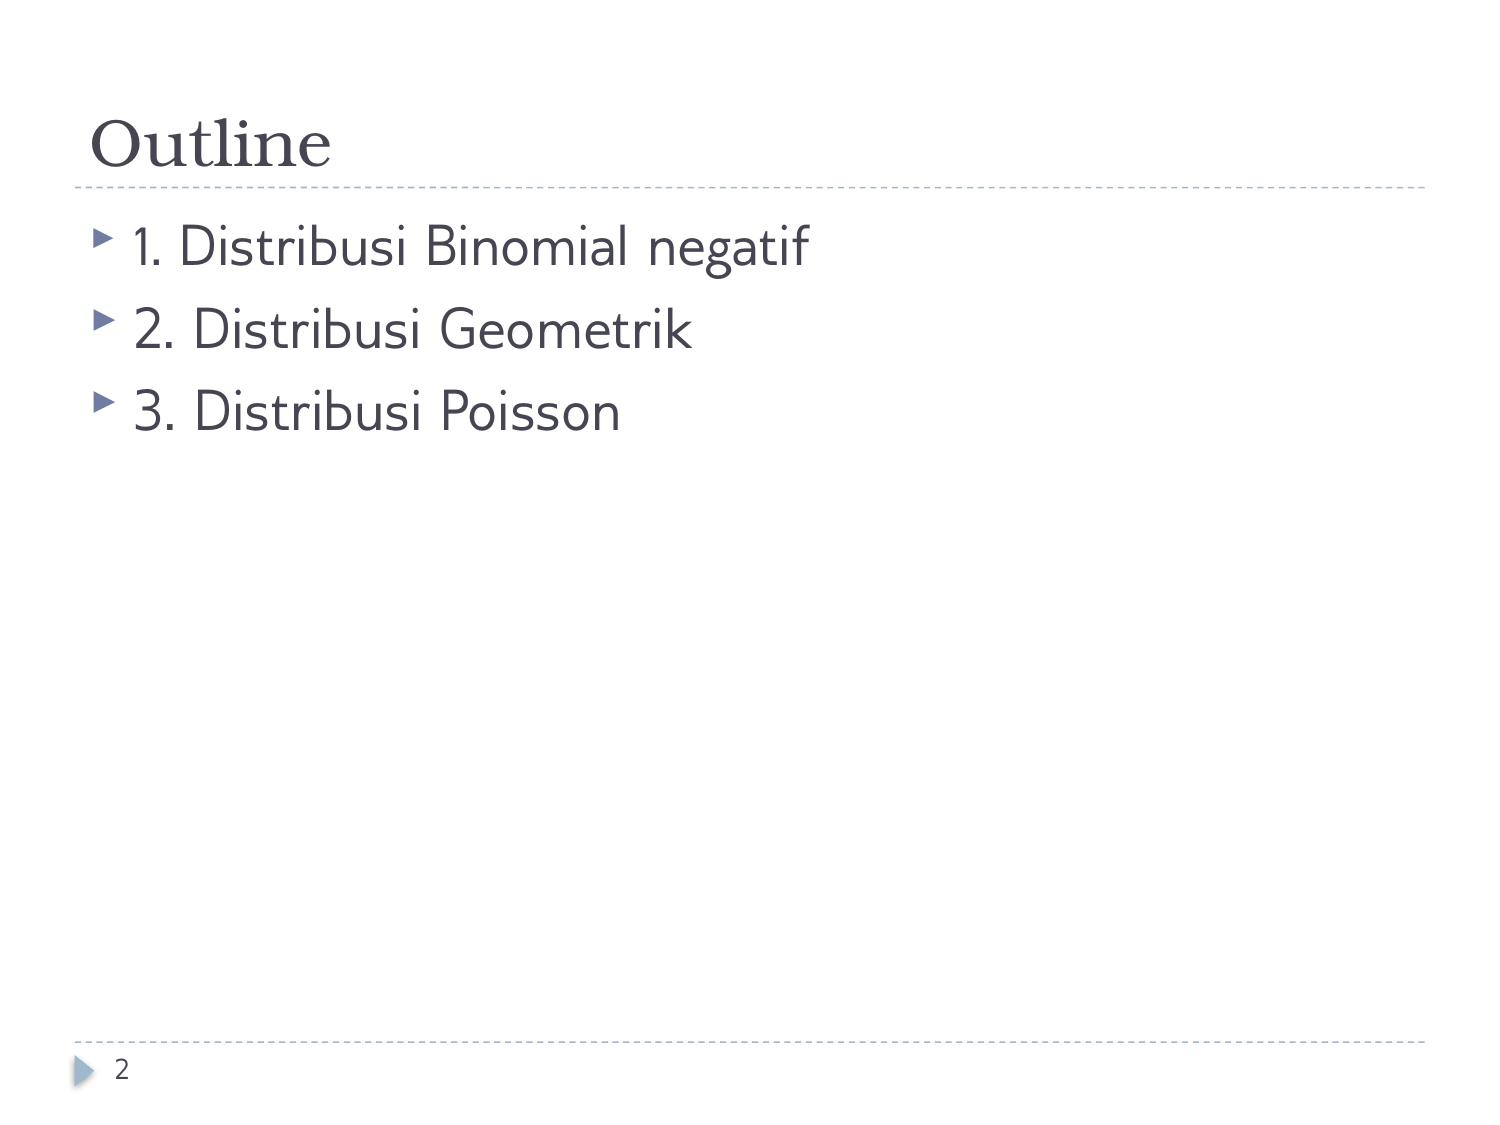

# Outline
1. Distribusi Binomial negatif
2. Distribusi Geometrik
3. Distribusi Poisson
2